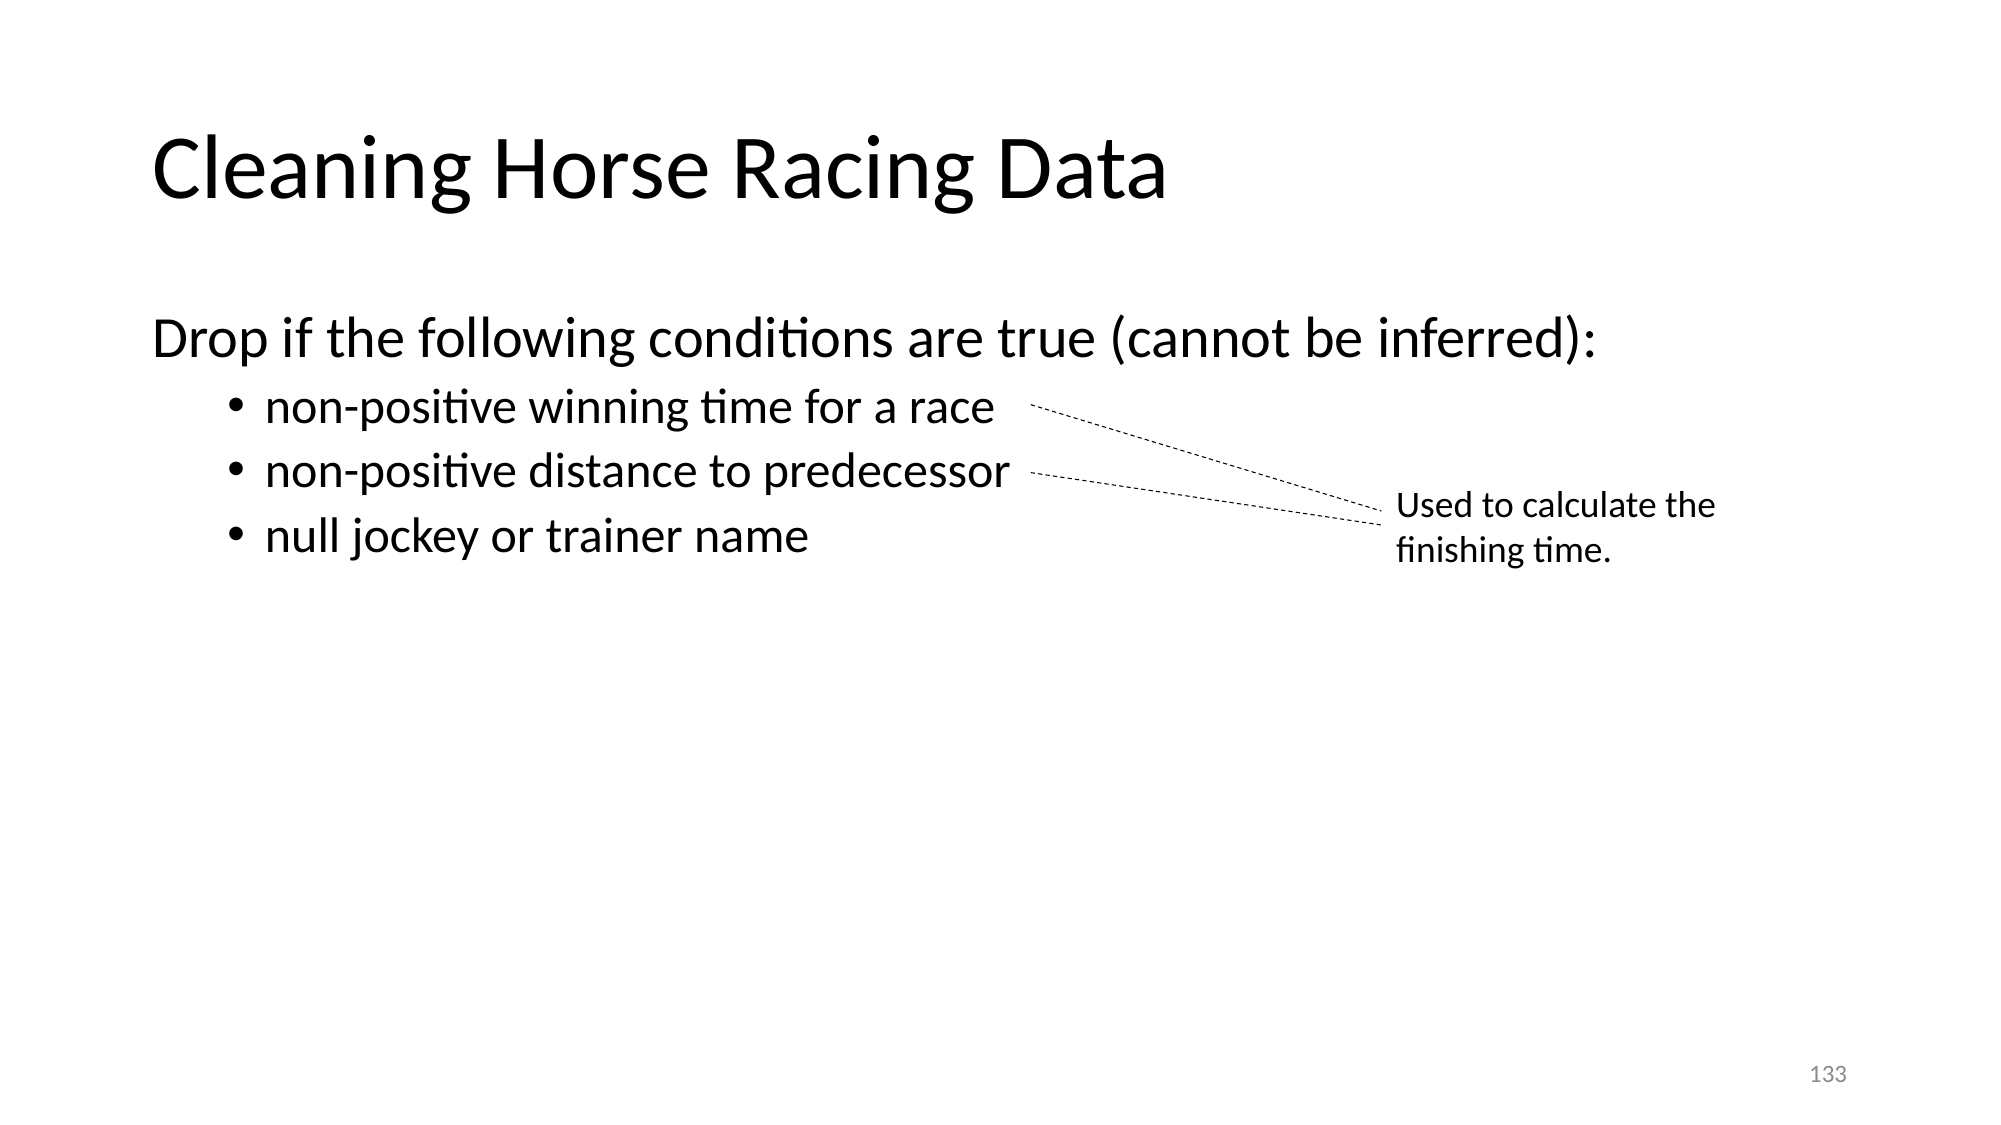

# Cleaning Horse Racing Data
Drop if the following conditions are true (cannot be inferred):
non-positive winning time for a race
non-positive distance to predecessor
null jockey or trainer name
Used to calculate the finishing time.
133